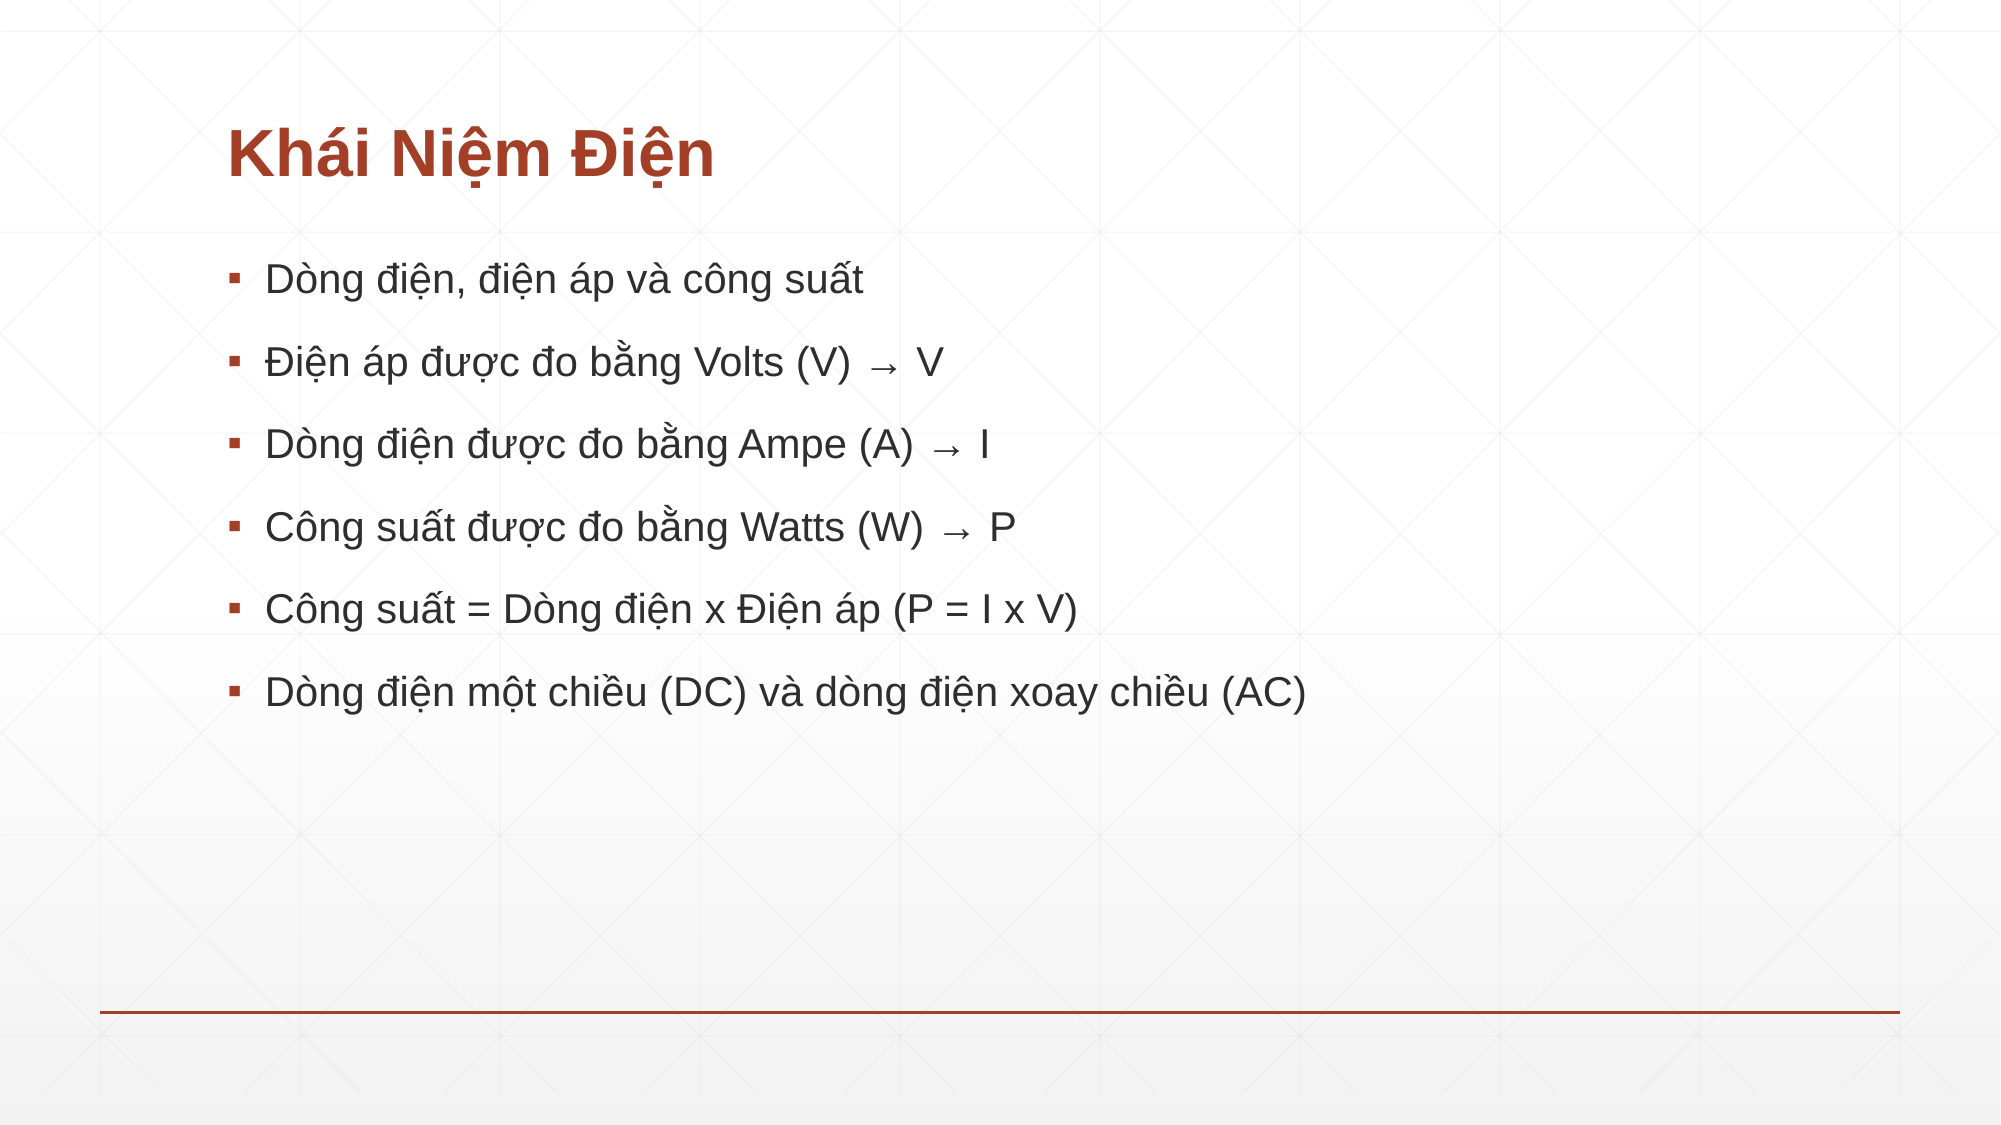

# Khái Niệm Điện
Dòng điện, điện áp và công suất
Điện áp được đo bằng Volts (V) → V
Dòng điện được đo bằng Ampe (A) → I
Công suất được đo bằng Watts (W) → P
Công suất = Dòng điện x Điện áp (P = I x V)
Dòng điện một chiều (DC) và dòng điện xoay chiều (AC)